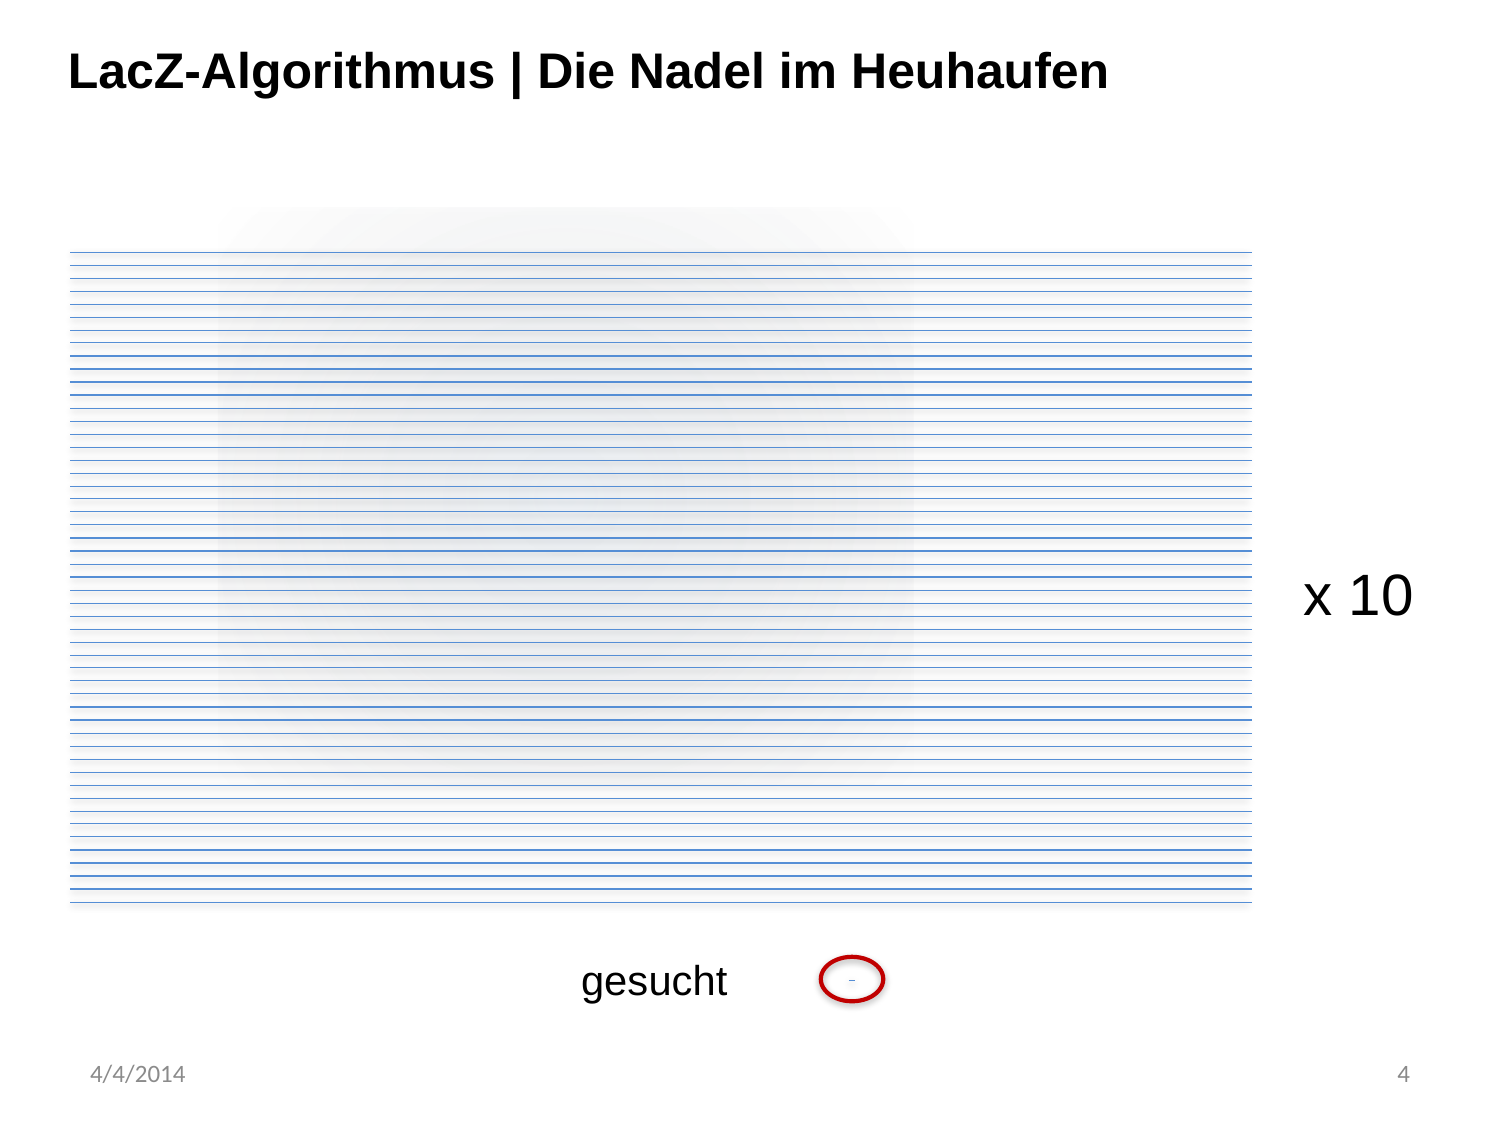

LacZ-Algorithmus | Die Nadel im Heuhaufen
#

x 10
gesucht

4/4/2014
4